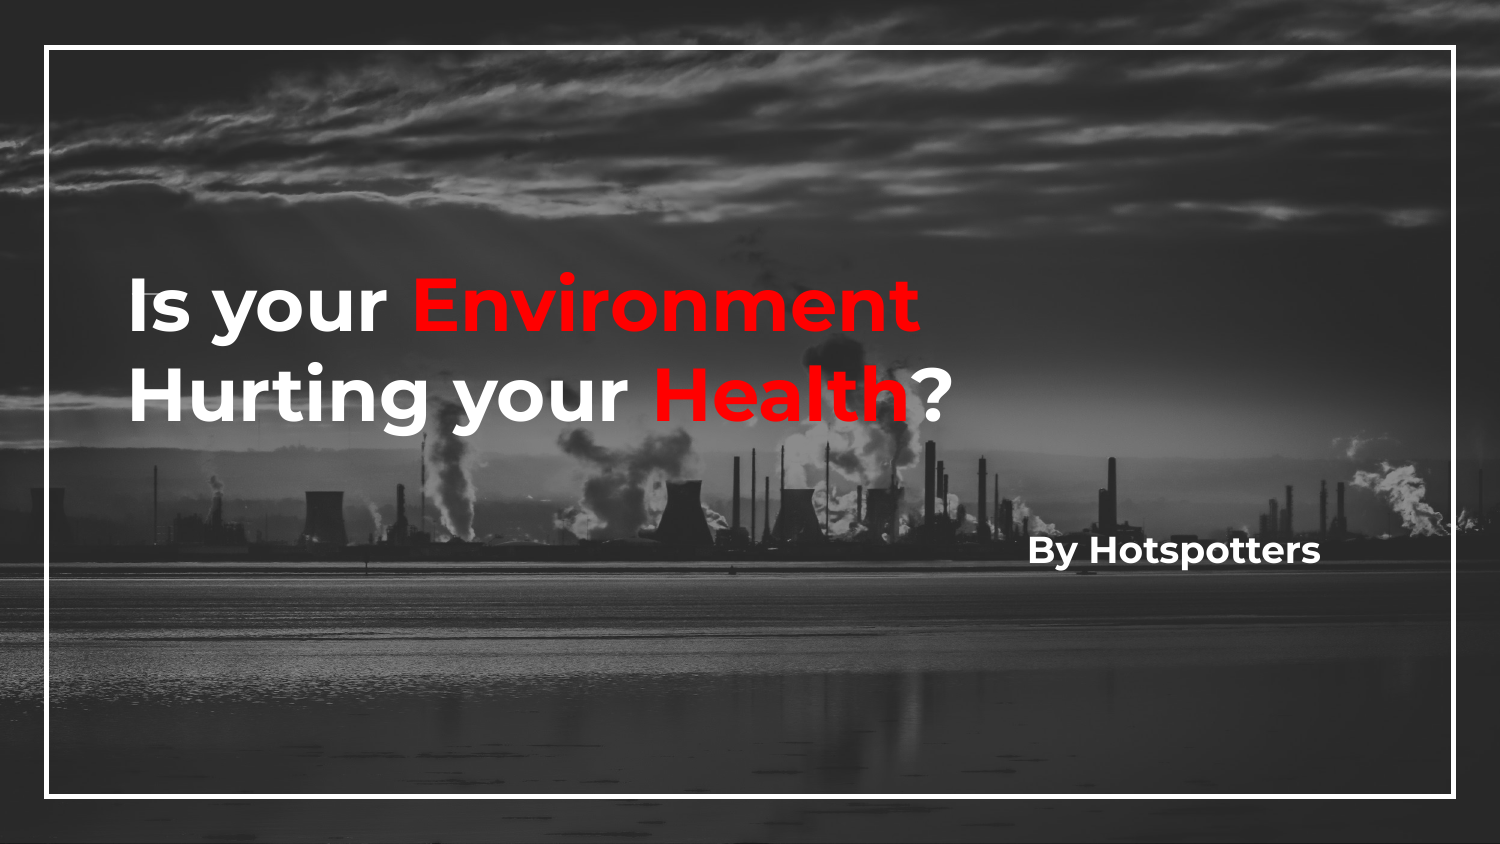

# Is your Environment
Hurting your Health?

By Hotspotters